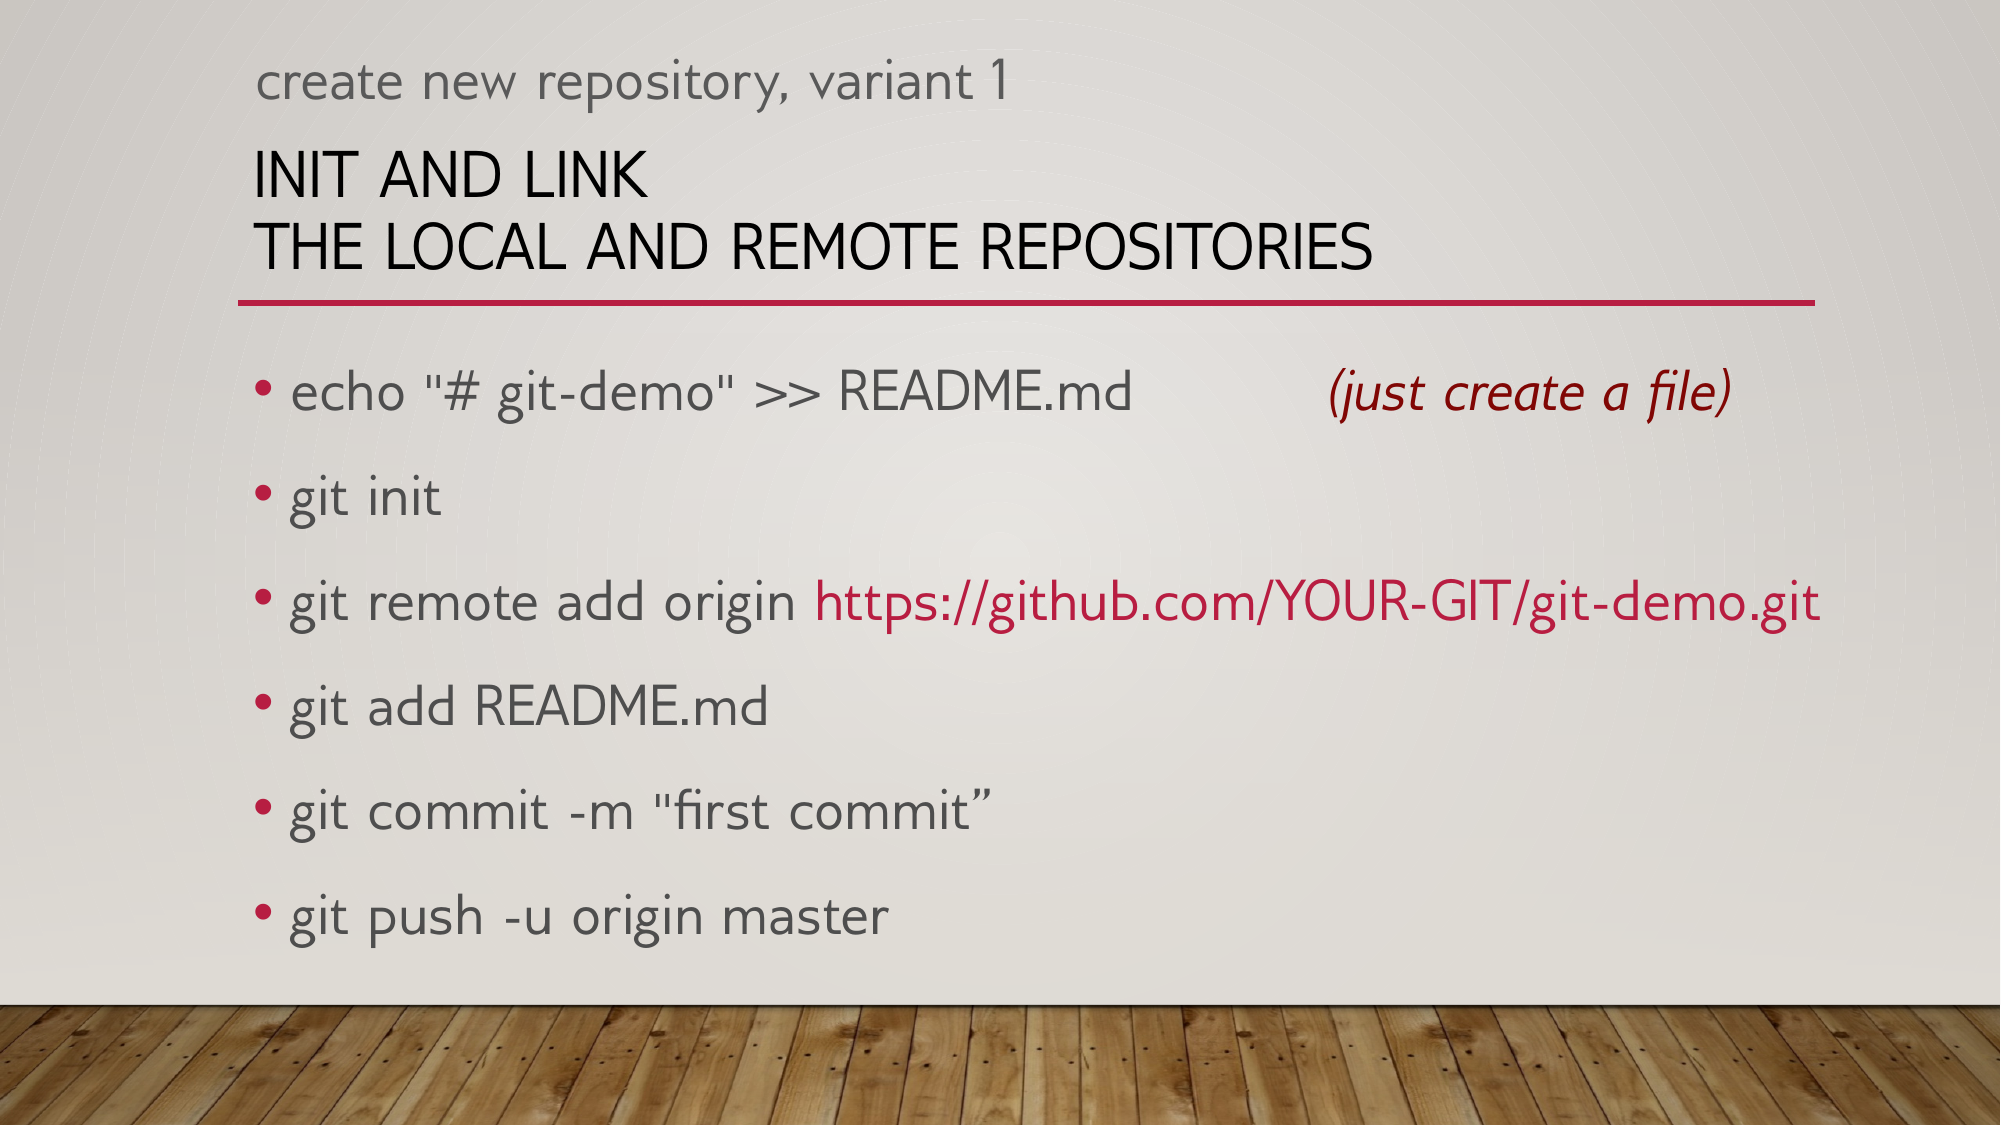

create new repository, variant 1
# Init and Link the local and remote repositories
echo "# git-demo" >> README.md           (just create a file)
git init
git remote add origin https://github.com/YOUR-GIT/git-demo.git
git add README.md
git commit -m "first commit”
git push -u origin master